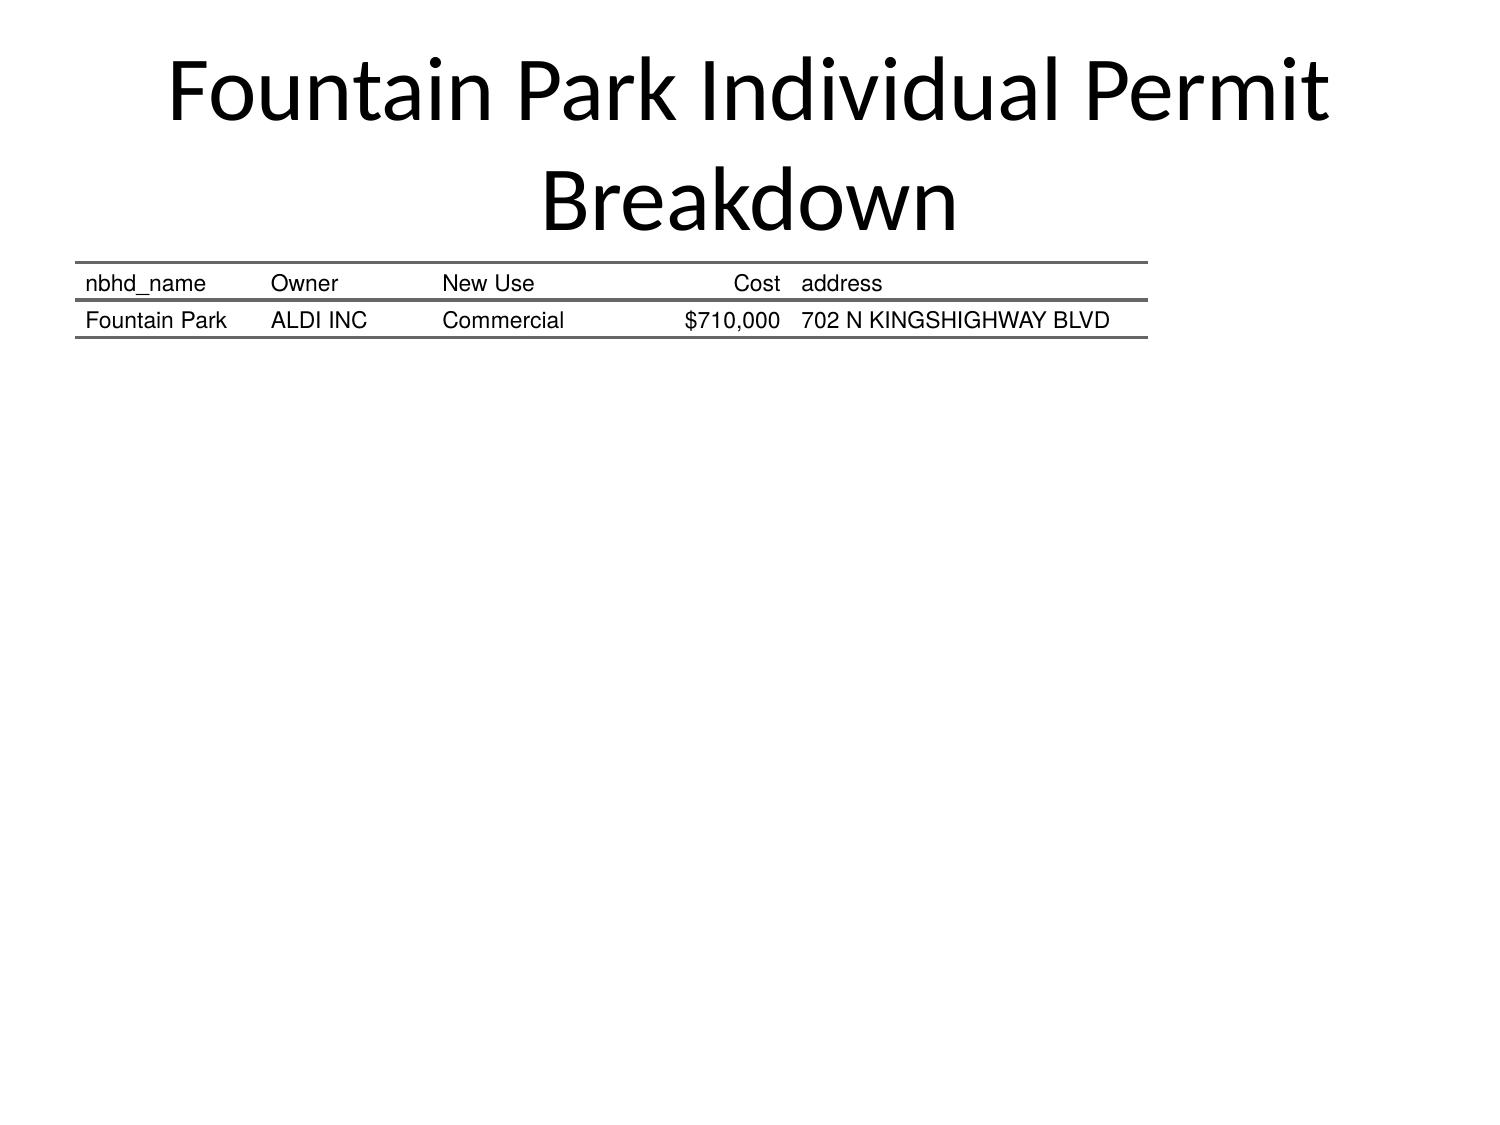

# Fountain Park Individual Permit Breakdown
| nbhd\_name | Owner | New Use | Cost | address |
| --- | --- | --- | --- | --- |
| Fountain Park | ALDI INC | Commercial | $710,000 | 702 N KINGSHIGHWAY BLVD |